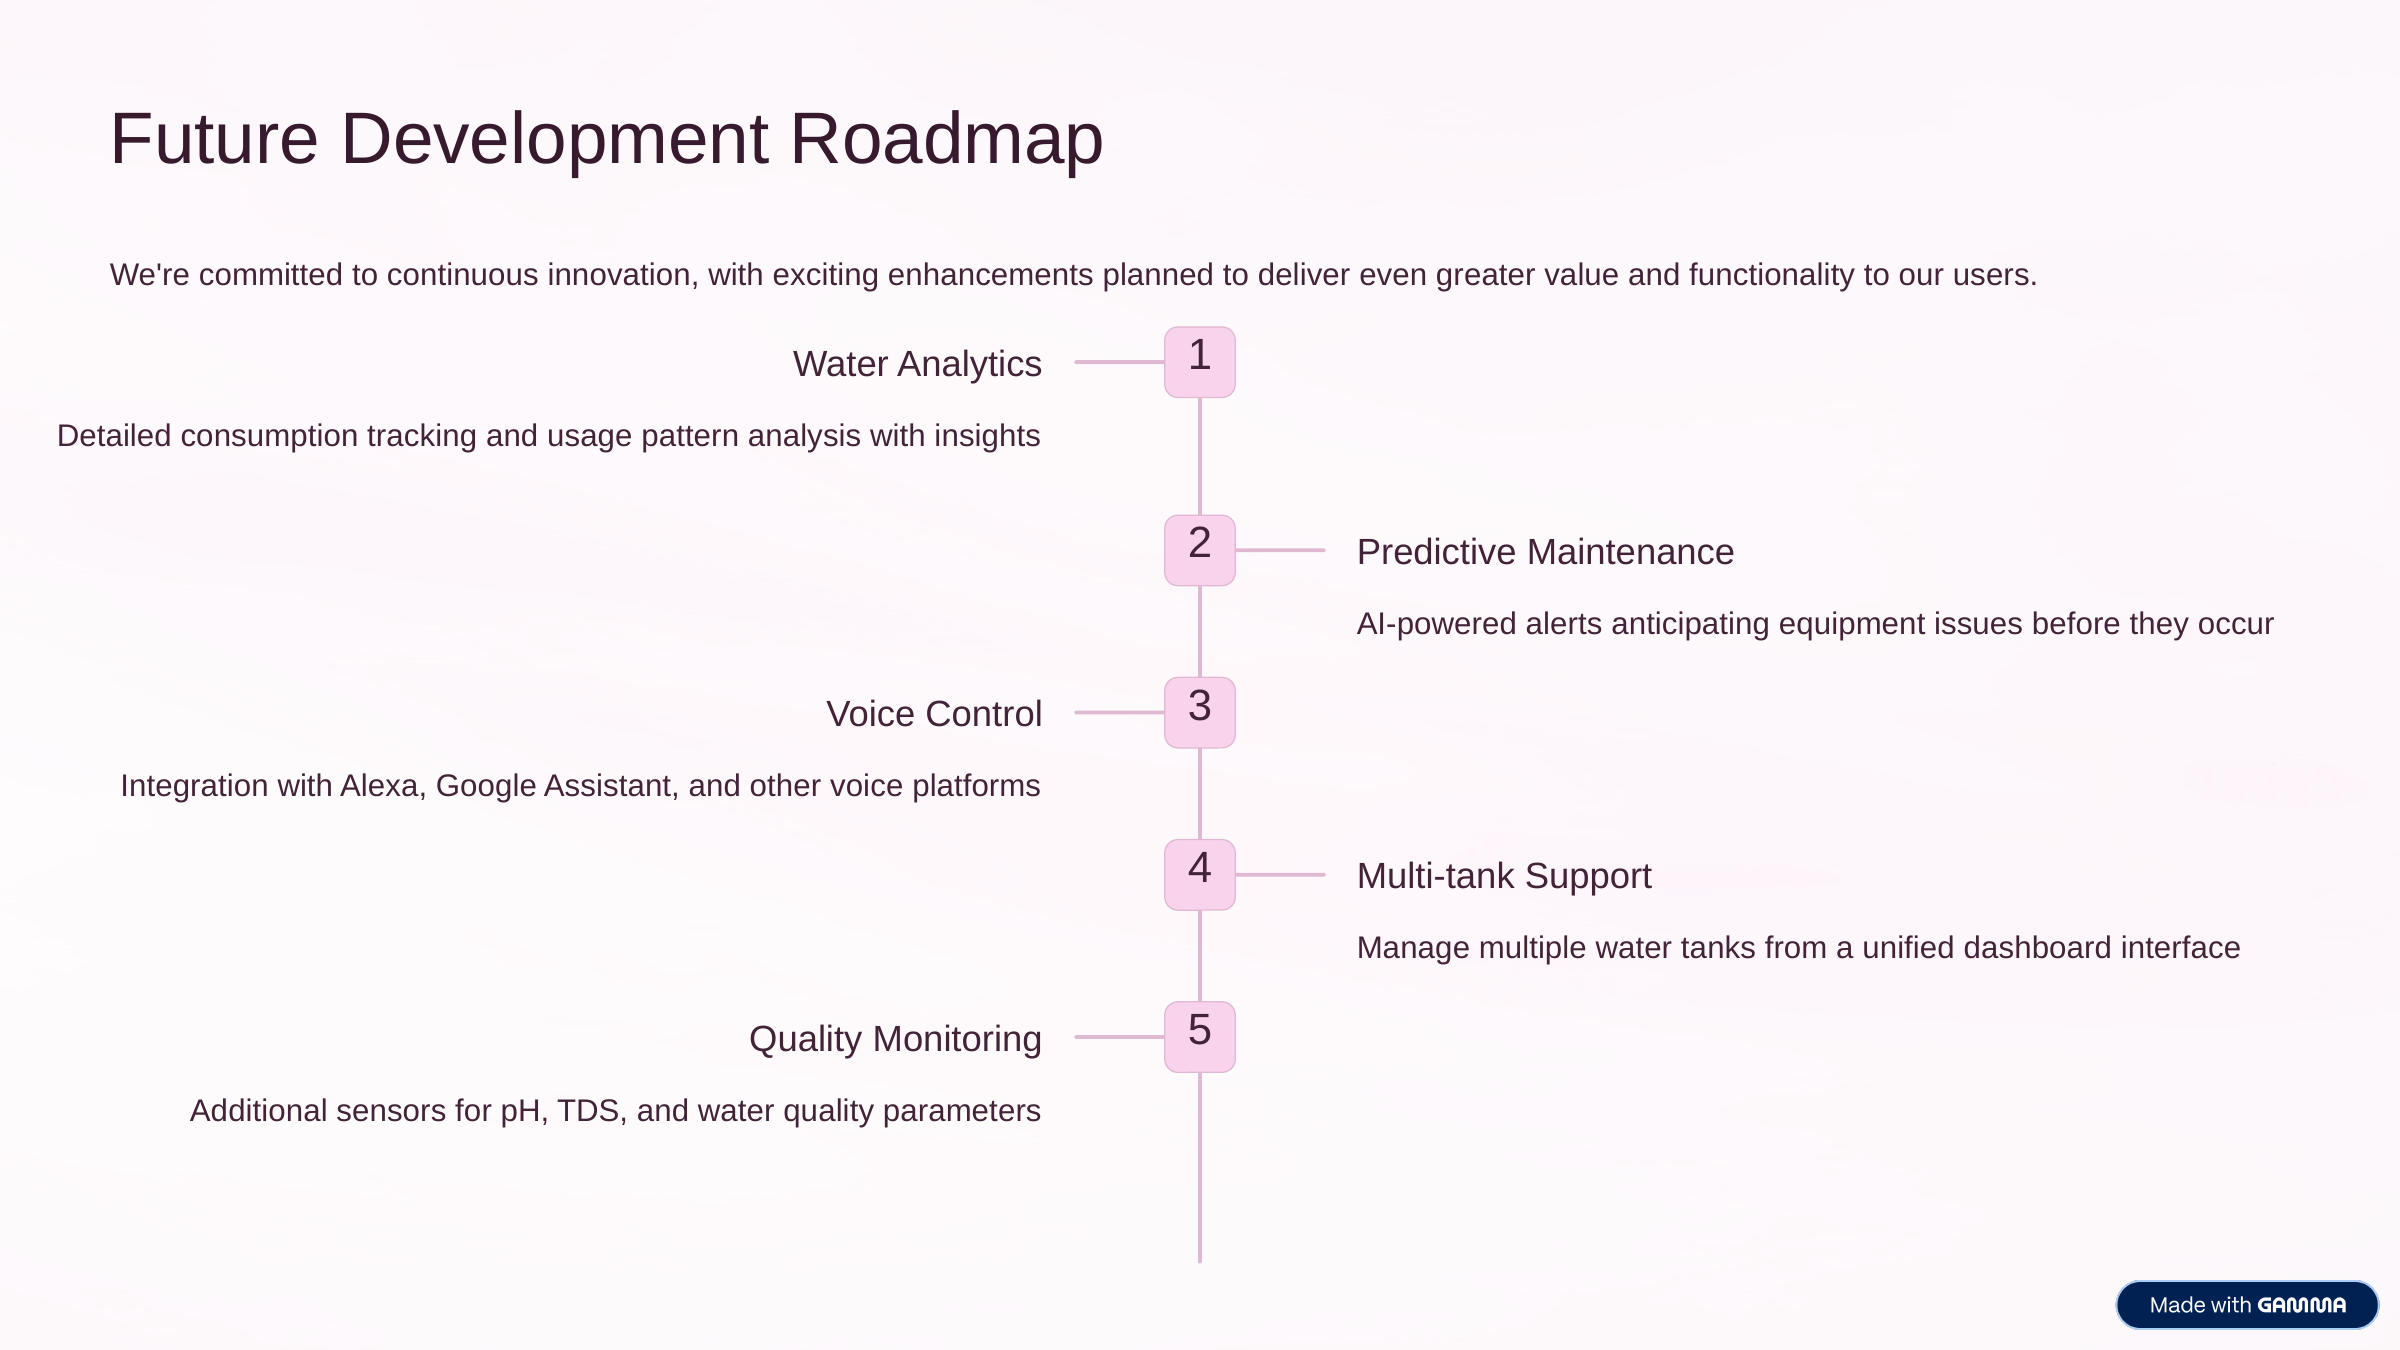

Future Development Roadmap
We're committed to continuous innovation, with exciting enhancements planned to deliver even greater value and functionality to our users.

1
Water Analytics

Detailed consumption tracking and usage pattern analysis with insights

2
Predictive Maintenance

AI-powered alerts anticipating equipment issues before they occur

3
Voice Control

Integration with Alexa, Google Assistant, and other voice platforms

4
Multi-tank Support

Manage multiple water tanks from a unified dashboard interface

5
Quality Monitoring

Additional sensors for pH, TDS, and water quality parameters